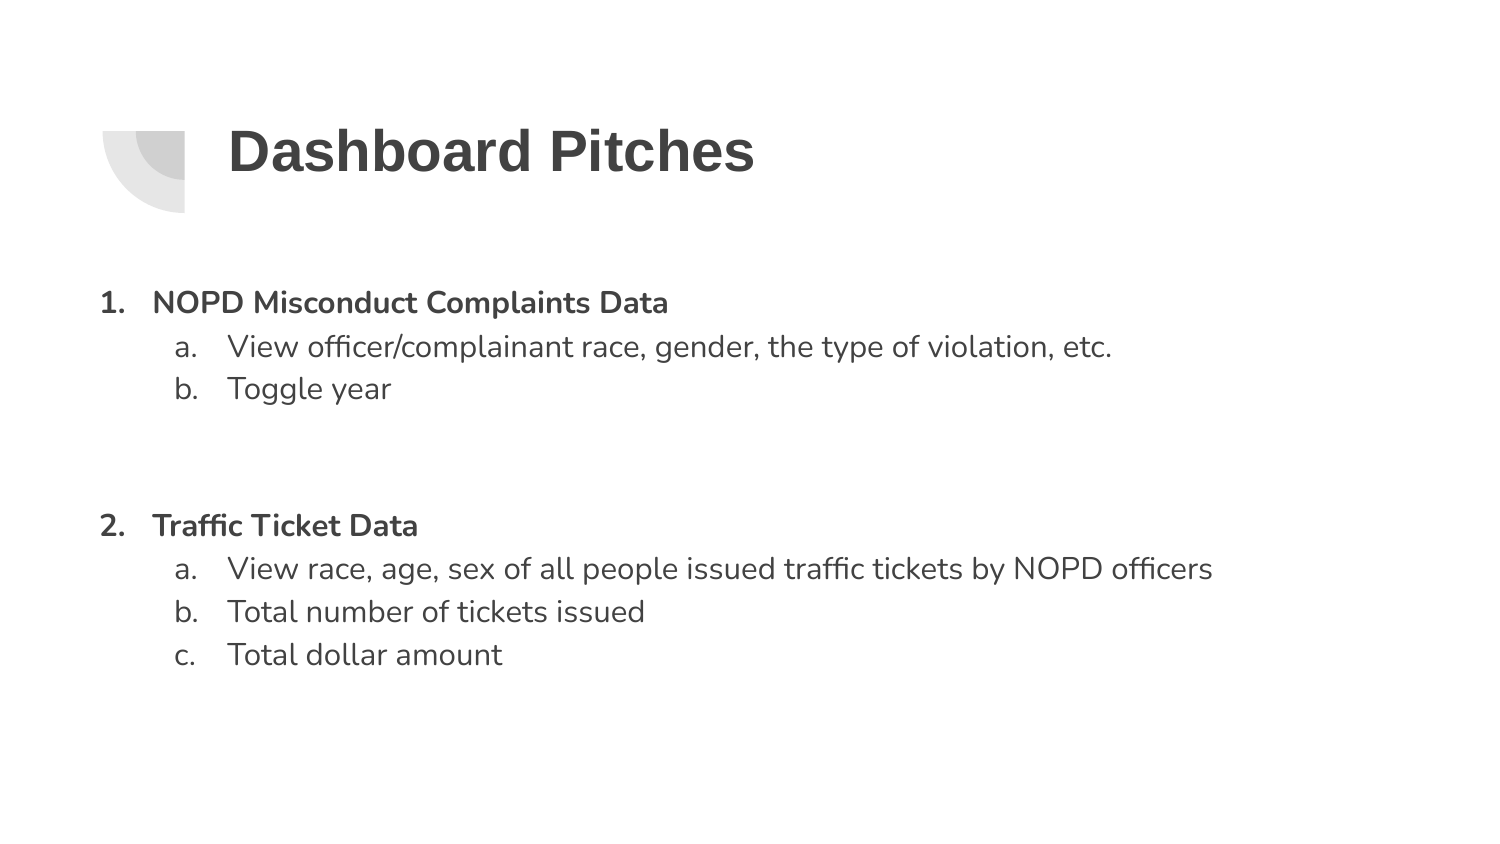

# Dashboard Pitches
NOPD Misconduct Complaints Data
View officer/complainant race, gender, the type of violation, etc.
Toggle year

Traffic Ticket Data
View race, age, sex of all people issued traffic tickets by NOPD officers
Total number of tickets issued
Total dollar amount